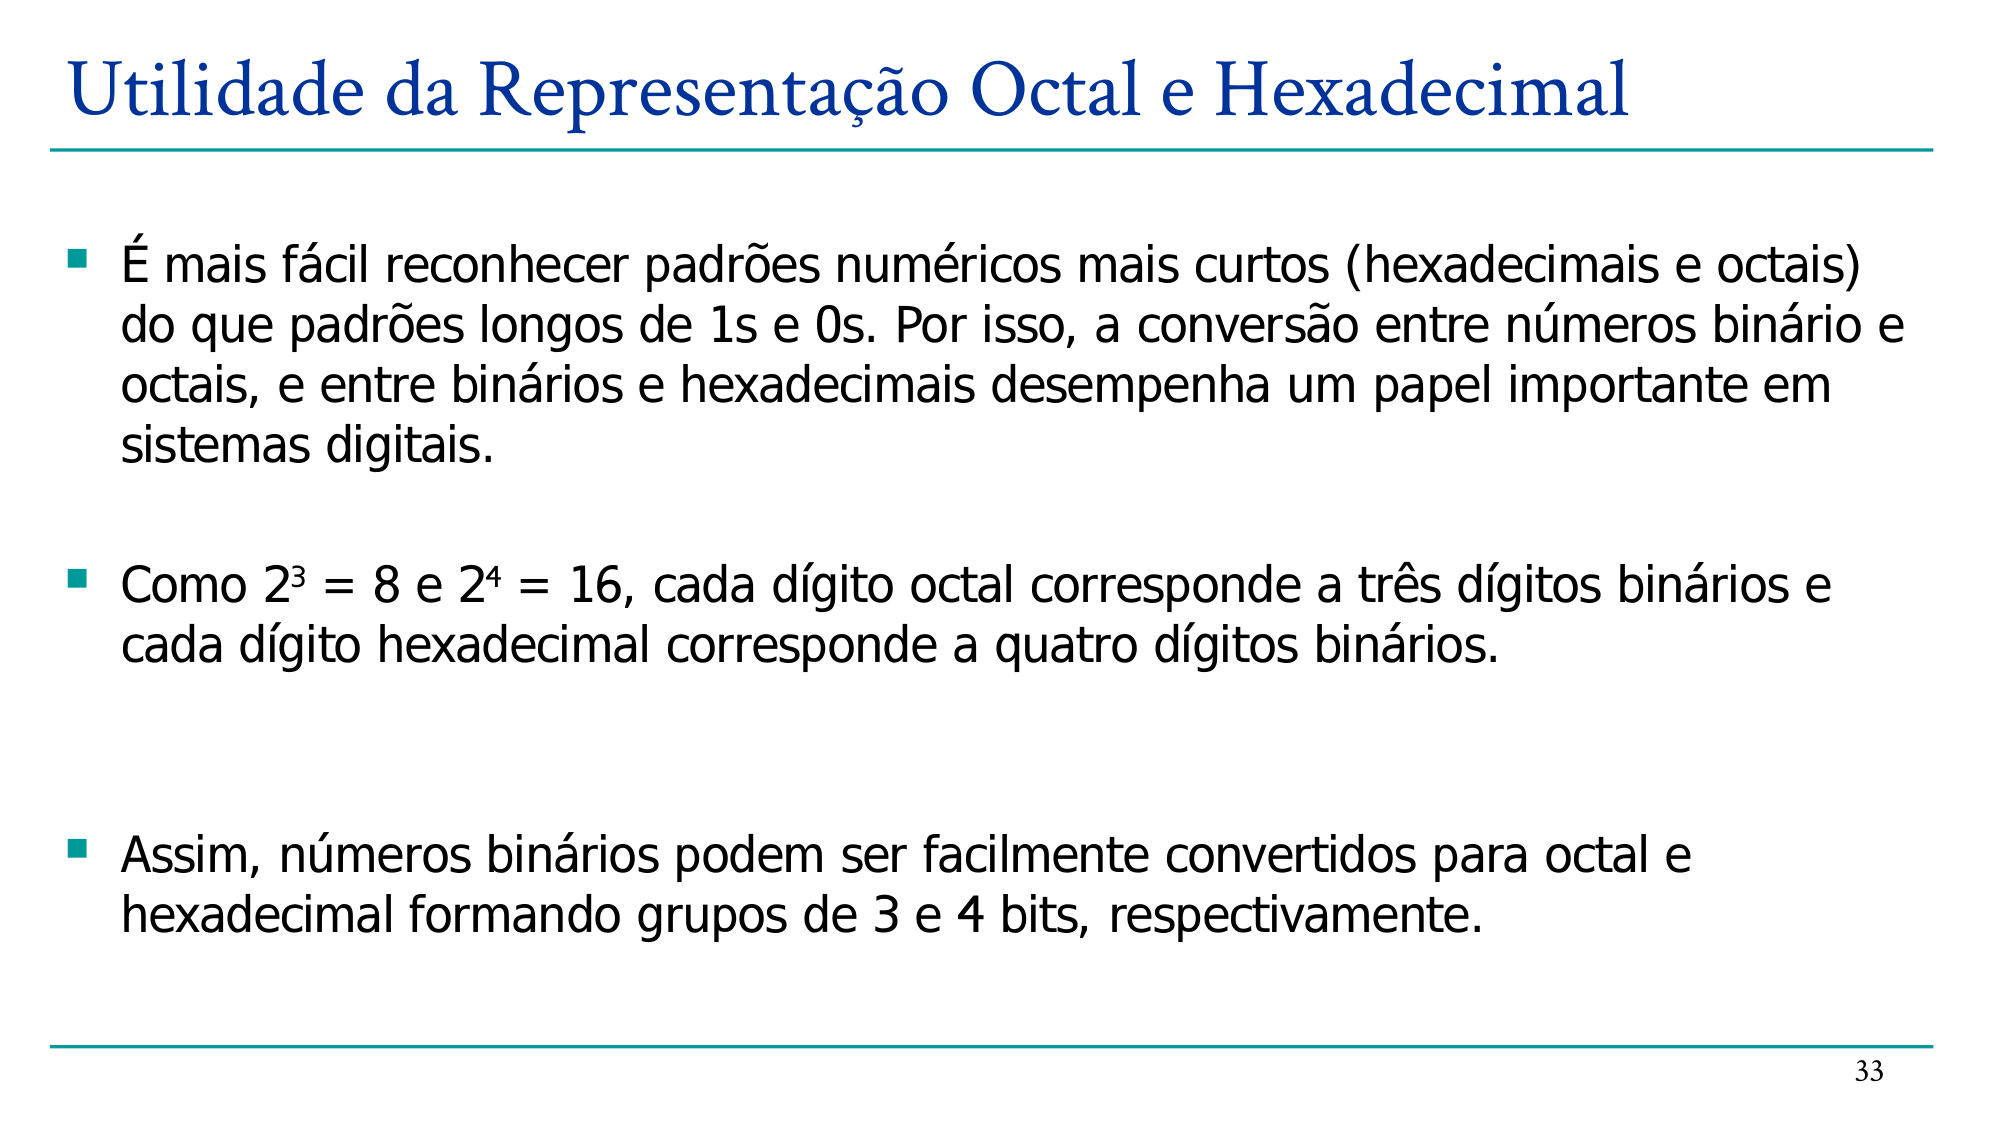

# Utilidade da Representação Octal e Hexadecimal
É mais fácil reconhecer padrões numéricos mais curtos (hexadecimais e octais) do que padrões longos de 1s e 0s. Por isso, a conversão entre números binário e octais, e entre binários e hexadecimais desempenha um papel importante em sistemas digitais.

Como 23 = 8 e 24 = 16, cada dígito octal corresponde a três dígitos binários e cada dígito hexadecimal corresponde a quatro dígitos binários.

Assim, números binários podem ser facilmente convertidos para octal e hexadecimal formando grupos de 3 e 4 bits, respectivamente.
33